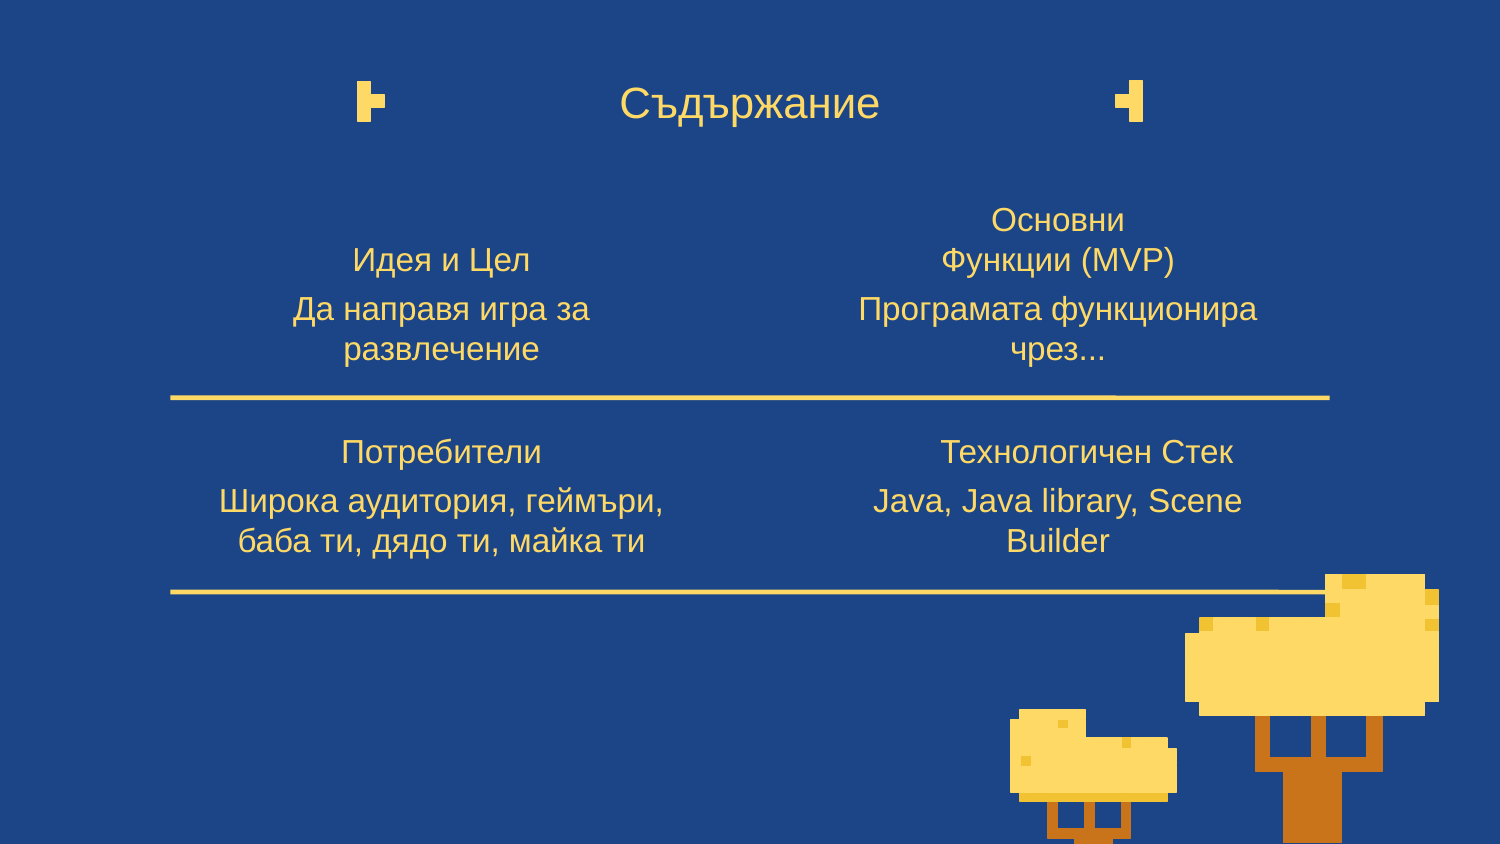

# Съдържание

Идея и Цел
Основни
Функции (MVP)
Да направя игра за развлечение
Програмата функционира чрез...
Технологичен Стек
Потребители
Широка аудитория, геймъри, баба ти, дядо ти, майка ти
Java, Java library, Scene Builder